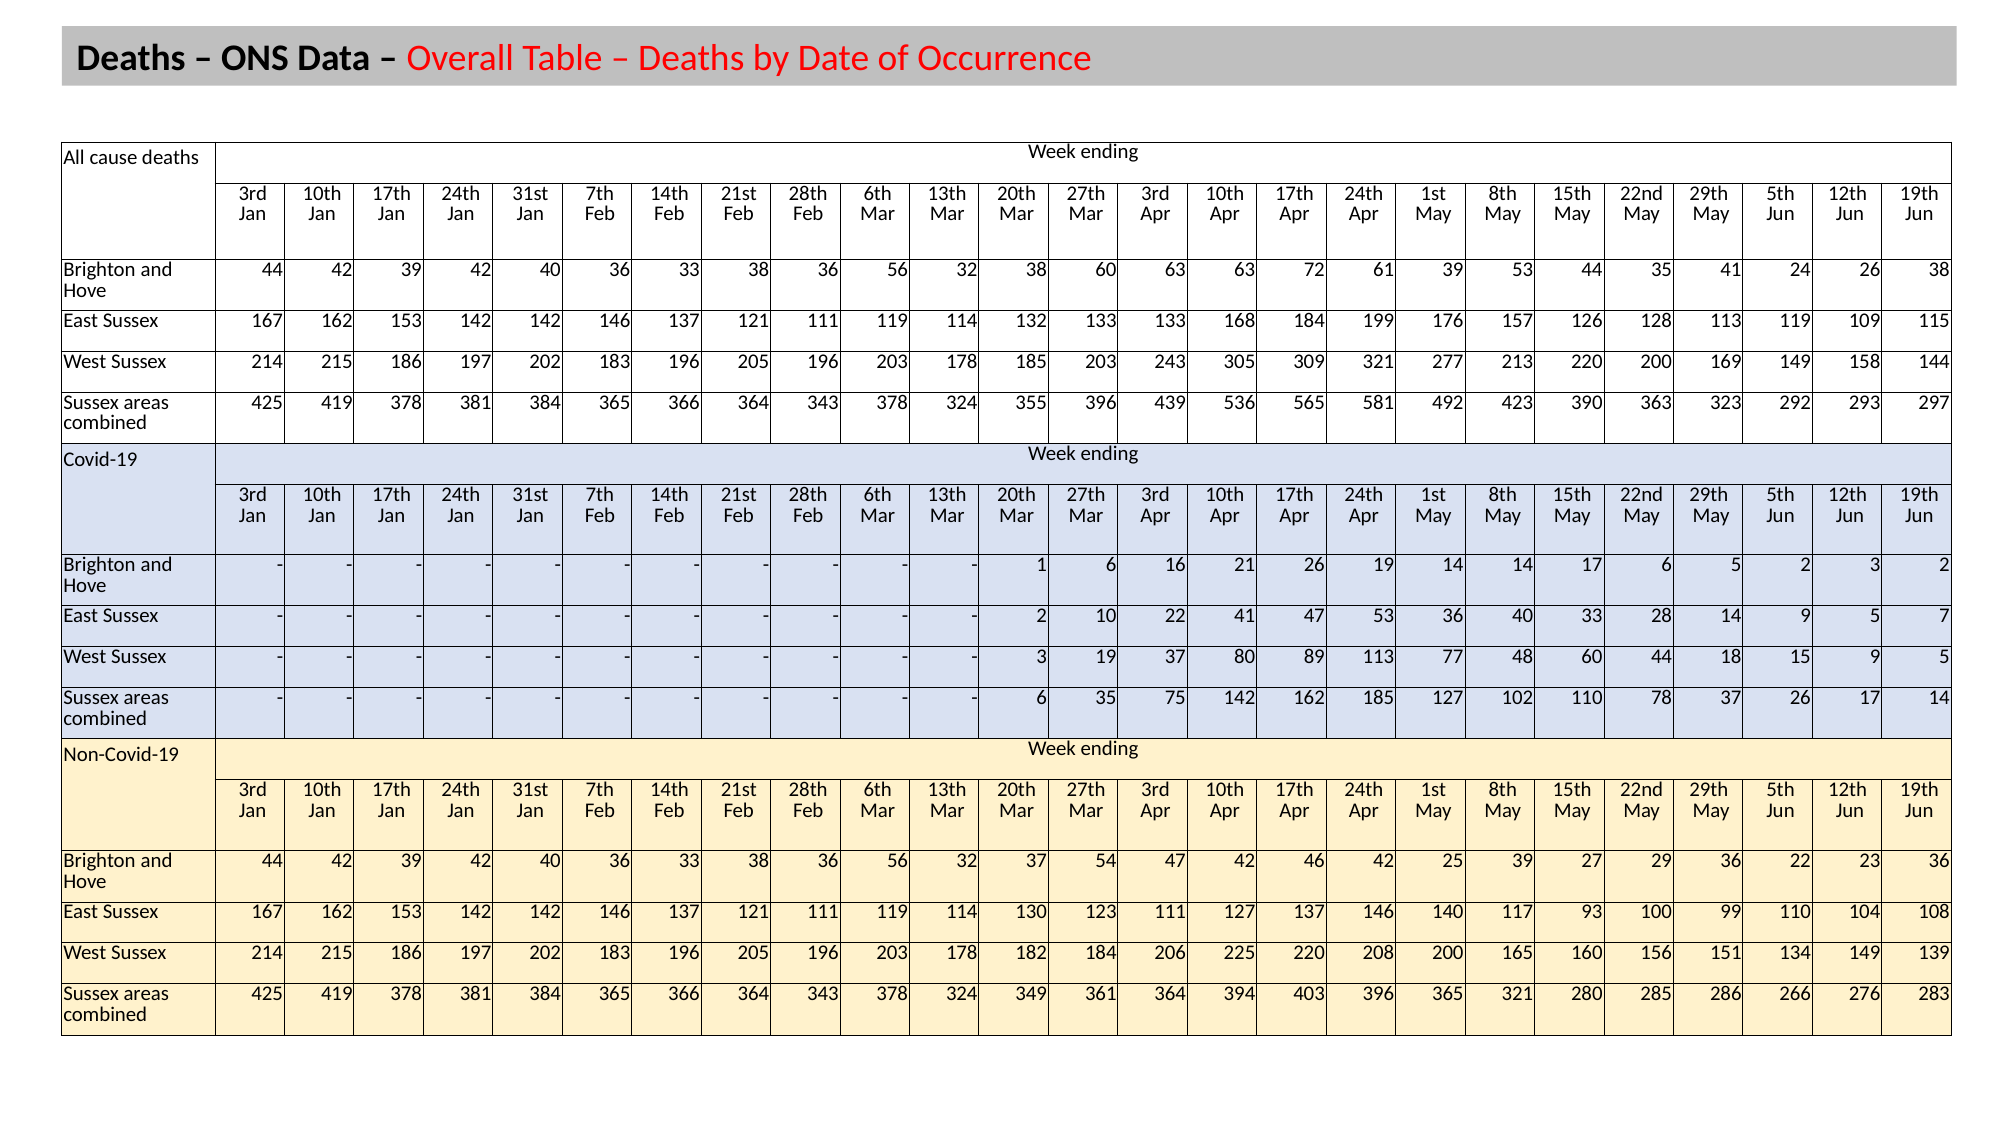

Deaths – ONS Data – Overall Table – Deaths by Date of Occurrence
| All cause deaths | Week ending |  |  |  |  |  |  |  |  |  |  |  |  |  |  |  |  |  |  |  |  |  |  |  |  |
| --- | --- | --- | --- | --- | --- | --- | --- | --- | --- | --- | --- | --- | --- | --- | --- | --- | --- | --- | --- | --- | --- | --- | --- | --- | --- |
|  | 3rd Jan | 10th Jan | 17th Jan | 24th Jan | 31st Jan | 7th Feb | 14th Feb | 21st Feb | 28th Feb | 6th Mar | 13th Mar | 20th Mar | 27th Mar | 3rd Apr | 10th Apr | 17th Apr | 24th Apr | 1st May | 8th May | 15th May | 22nd May | 29th May | 5th Jun | 12th Jun | 19th Jun |
| Brighton and Hove | 44 | 42 | 39 | 42 | 40 | 36 | 33 | 38 | 36 | 56 | 32 | 38 | 60 | 63 | 63 | 72 | 61 | 39 | 53 | 44 | 35 | 41 | 24 | 26 | 38 |
| East Sussex | 167 | 162 | 153 | 142 | 142 | 146 | 137 | 121 | 111 | 119 | 114 | 132 | 133 | 133 | 168 | 184 | 199 | 176 | 157 | 126 | 128 | 113 | 119 | 109 | 115 |
| West Sussex | 214 | 215 | 186 | 197 | 202 | 183 | 196 | 205 | 196 | 203 | 178 | 185 | 203 | 243 | 305 | 309 | 321 | 277 | 213 | 220 | 200 | 169 | 149 | 158 | 144 |
| Sussex areas combined | 425 | 419 | 378 | 381 | 384 | 365 | 366 | 364 | 343 | 378 | 324 | 355 | 396 | 439 | 536 | 565 | 581 | 492 | 423 | 390 | 363 | 323 | 292 | 293 | 297 |
| Covid-19 | Week ending |  |  |  |  |  |  |  |  |  |  |  |  |  |  |  |  |  |  |  |  |  |  |  |  |
|  | 3rd Jan | 10th Jan | 17th Jan | 24th Jan | 31st Jan | 7th Feb | 14th Feb | 21st Feb | 28th Feb | 6th Mar | 13th Mar | 20th Mar | 27th Mar | 3rd Apr | 10th Apr | 17th Apr | 24th Apr | 1st May | 8th May | 15th May | 22nd May | 29th May | 5th Jun | 12th Jun | 19th Jun |
| Brighton and Hove | - | - | - | - | - | - | - | - | - | - | - | 1 | 6 | 16 | 21 | 26 | 19 | 14 | 14 | 17 | 6 | 5 | 2 | 3 | 2 |
| East Sussex | - | - | - | - | - | - | - | - | - | - | - | 2 | 10 | 22 | 41 | 47 | 53 | 36 | 40 | 33 | 28 | 14 | 9 | 5 | 7 |
| West Sussex | - | - | - | - | - | - | - | - | - | - | - | 3 | 19 | 37 | 80 | 89 | 113 | 77 | 48 | 60 | 44 | 18 | 15 | 9 | 5 |
| Sussex areas combined | - | - | - | - | - | - | - | - | - | - | - | 6 | 35 | 75 | 142 | 162 | 185 | 127 | 102 | 110 | 78 | 37 | 26 | 17 | 14 |
| Non-Covid-19 | Week ending |  |  |  |  |  |  |  |  |  |  |  |  |  |  |  |  |  |  |  |  |  |  |  |  |
|  | 3rd Jan | 10th Jan | 17th Jan | 24th Jan | 31st Jan | 7th Feb | 14th Feb | 21st Feb | 28th Feb | 6th Mar | 13th Mar | 20th Mar | 27th Mar | 3rd Apr | 10th Apr | 17th Apr | 24th Apr | 1st May | 8th May | 15th May | 22nd May | 29th May | 5th Jun | 12th Jun | 19th Jun |
| Brighton and Hove | 44 | 42 | 39 | 42 | 40 | 36 | 33 | 38 | 36 | 56 | 32 | 37 | 54 | 47 | 42 | 46 | 42 | 25 | 39 | 27 | 29 | 36 | 22 | 23 | 36 |
| East Sussex | 167 | 162 | 153 | 142 | 142 | 146 | 137 | 121 | 111 | 119 | 114 | 130 | 123 | 111 | 127 | 137 | 146 | 140 | 117 | 93 | 100 | 99 | 110 | 104 | 108 |
| West Sussex | 214 | 215 | 186 | 197 | 202 | 183 | 196 | 205 | 196 | 203 | 178 | 182 | 184 | 206 | 225 | 220 | 208 | 200 | 165 | 160 | 156 | 151 | 134 | 149 | 139 |
| Sussex areas combined | 425 | 419 | 378 | 381 | 384 | 365 | 366 | 364 | 343 | 378 | 324 | 349 | 361 | 364 | 394 | 403 | 396 | 365 | 321 | 280 | 285 | 286 | 266 | 276 | 283 |